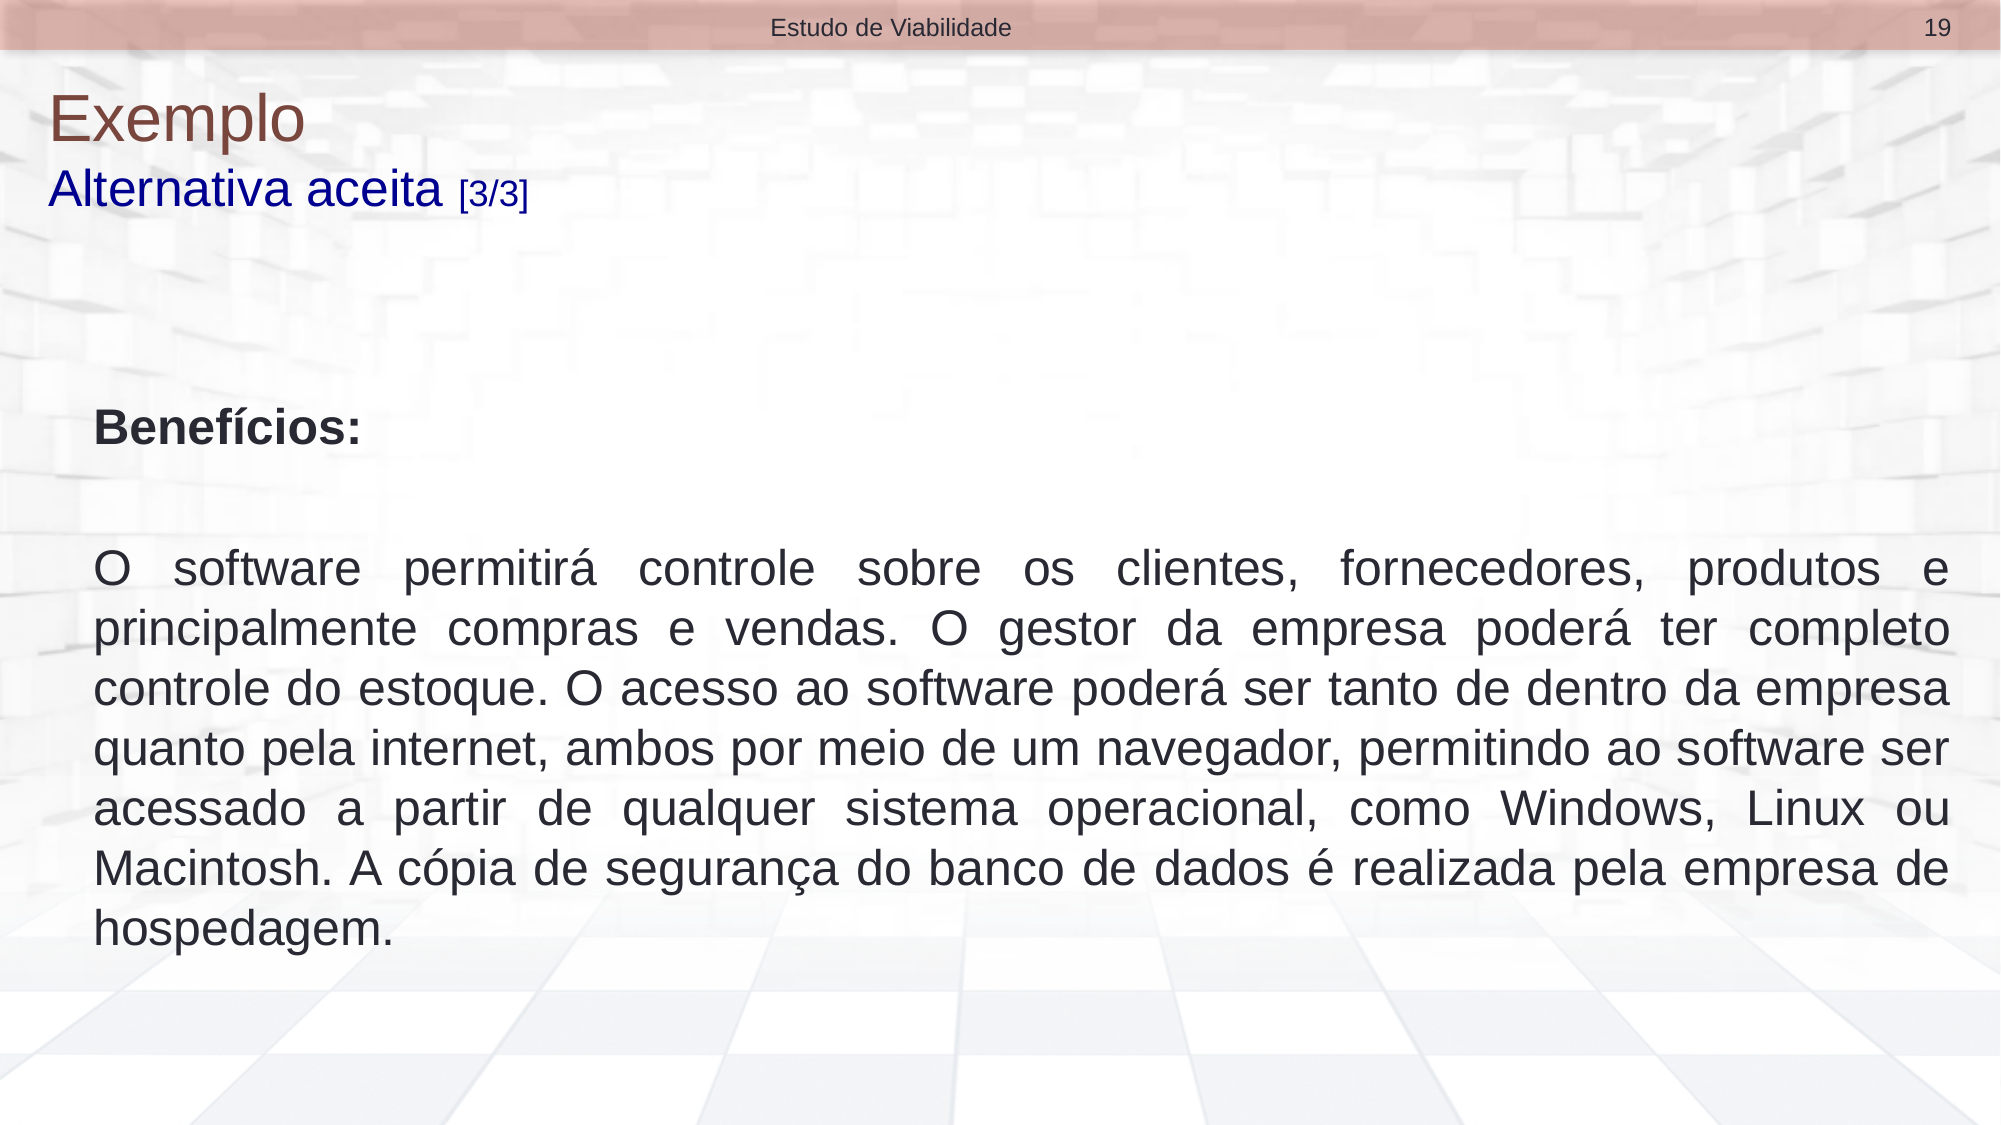

19
Estudo de Viabilidade
# Exemplo Alternativa aceita [3/3]
Benefícios:

O software permitirá controle sobre os clientes, fornecedores, produtos e principalmente compras e vendas. O gestor da empresa poderá ter completo controle do estoque. O acesso ao software poderá ser tanto de dentro da empresa quanto pela internet, ambos por meio de um navegador, permitindo ao software ser acessado a partir de qualquer sistema operacional, como Windows, Linux ou Macintosh. A cópia de segurança do banco de dados é realizada pela empresa de hospedagem.